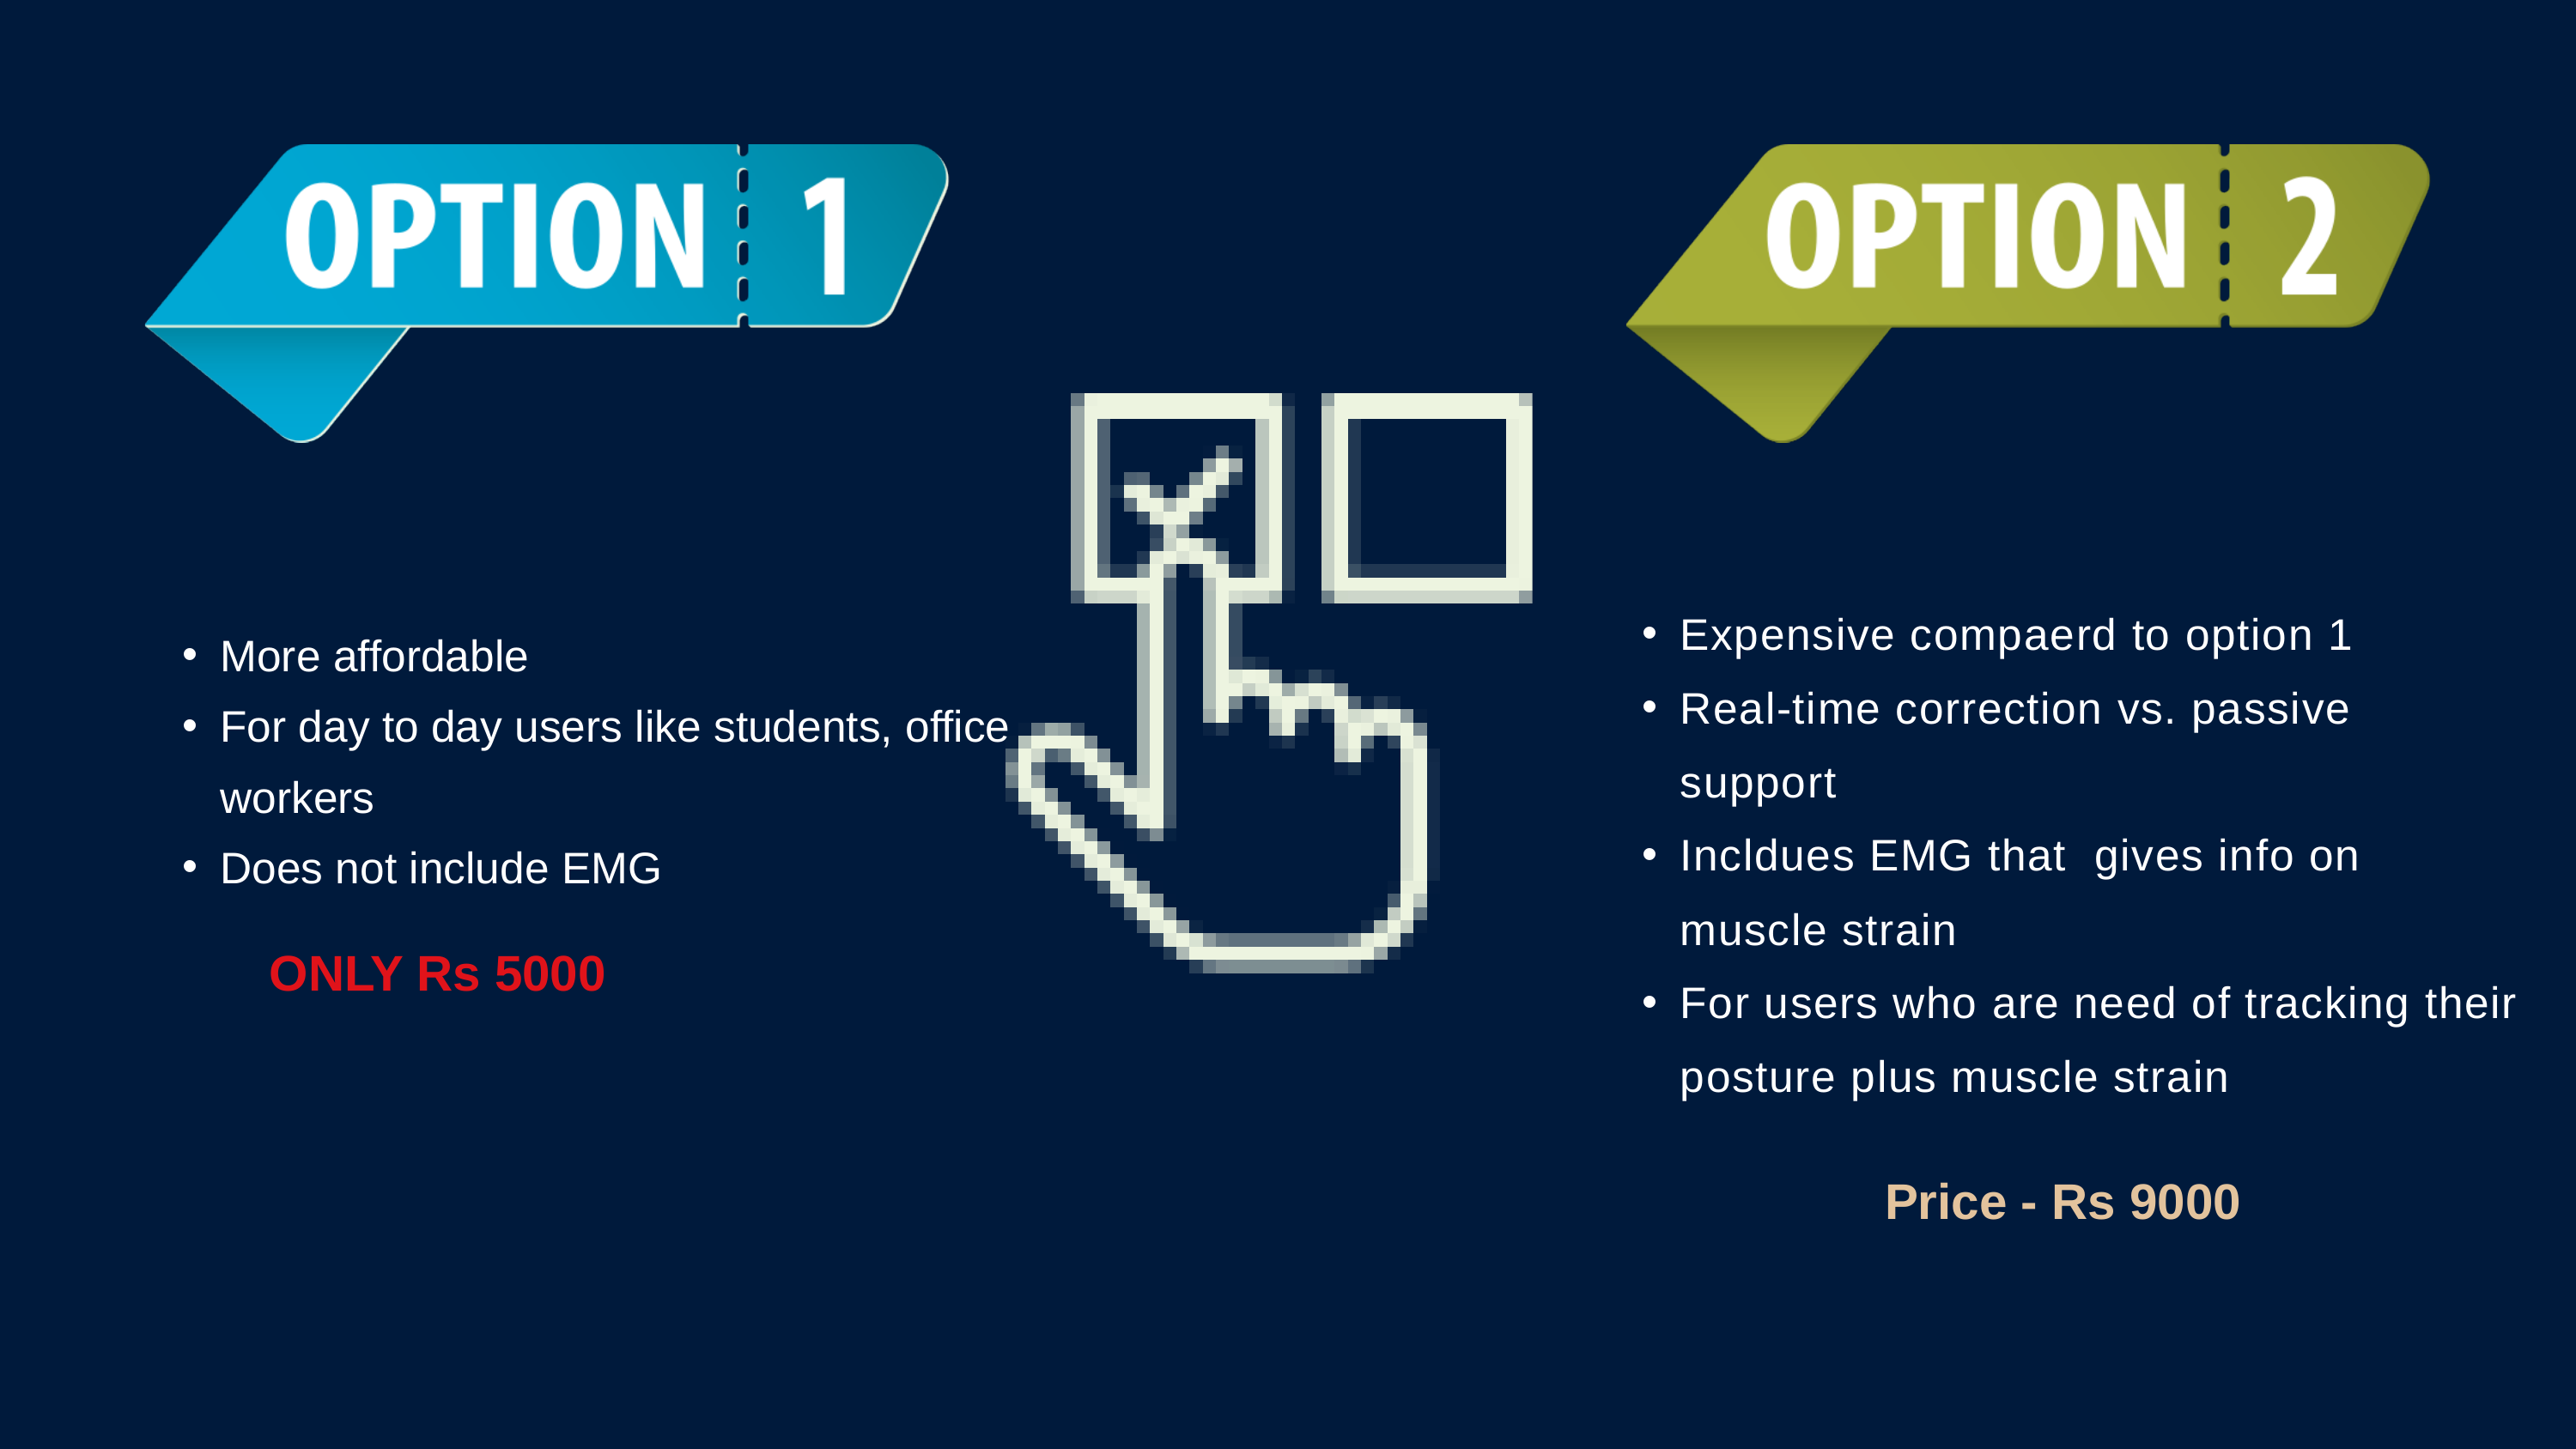

Expensive compaerd to option 1
Real-time correction vs. passive support
Incldues EMG that  gives info on muscle strain
For users who are need of tracking their posture plus muscle strain
More affordable
For day to day users like students, office workers
Does not include EMG

ONLY Rs 5000
Price - Rs 9000